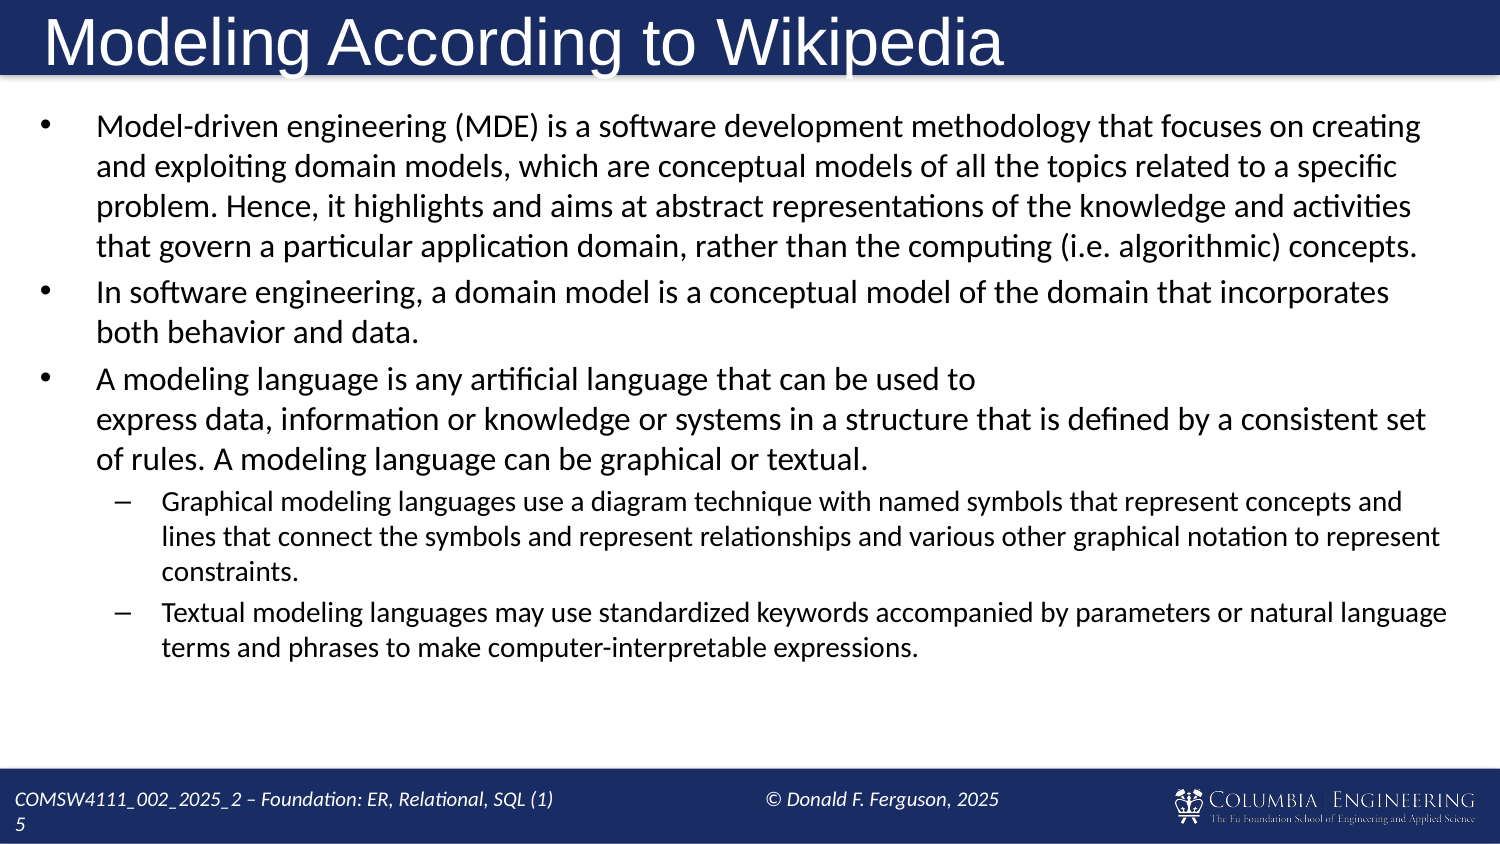

# Modeling According to Wikipedia
Model-driven engineering (MDE) is a software development methodology that focuses on creating and exploiting domain models, which are conceptual models of all the topics related to a specific problem. Hence, it highlights and aims at abstract representations of the knowledge and activities that govern a particular application domain, rather than the computing (i.e. algorithmic) concepts.
In software engineering, a domain model is a conceptual model of the domain that incorporates both behavior and data.
A modeling language is any artificial language that can be used to express data, information or knowledge or systems in a structure that is defined by a consistent set of rules. A modeling language can be graphical or textual.
Graphical modeling languages use a diagram technique with named symbols that represent concepts and lines that connect the symbols and represent relationships and various other graphical notation to represent constraints.
Textual modeling languages may use standardized keywords accompanied by parameters or natural language terms and phrases to make computer-interpretable expressions.